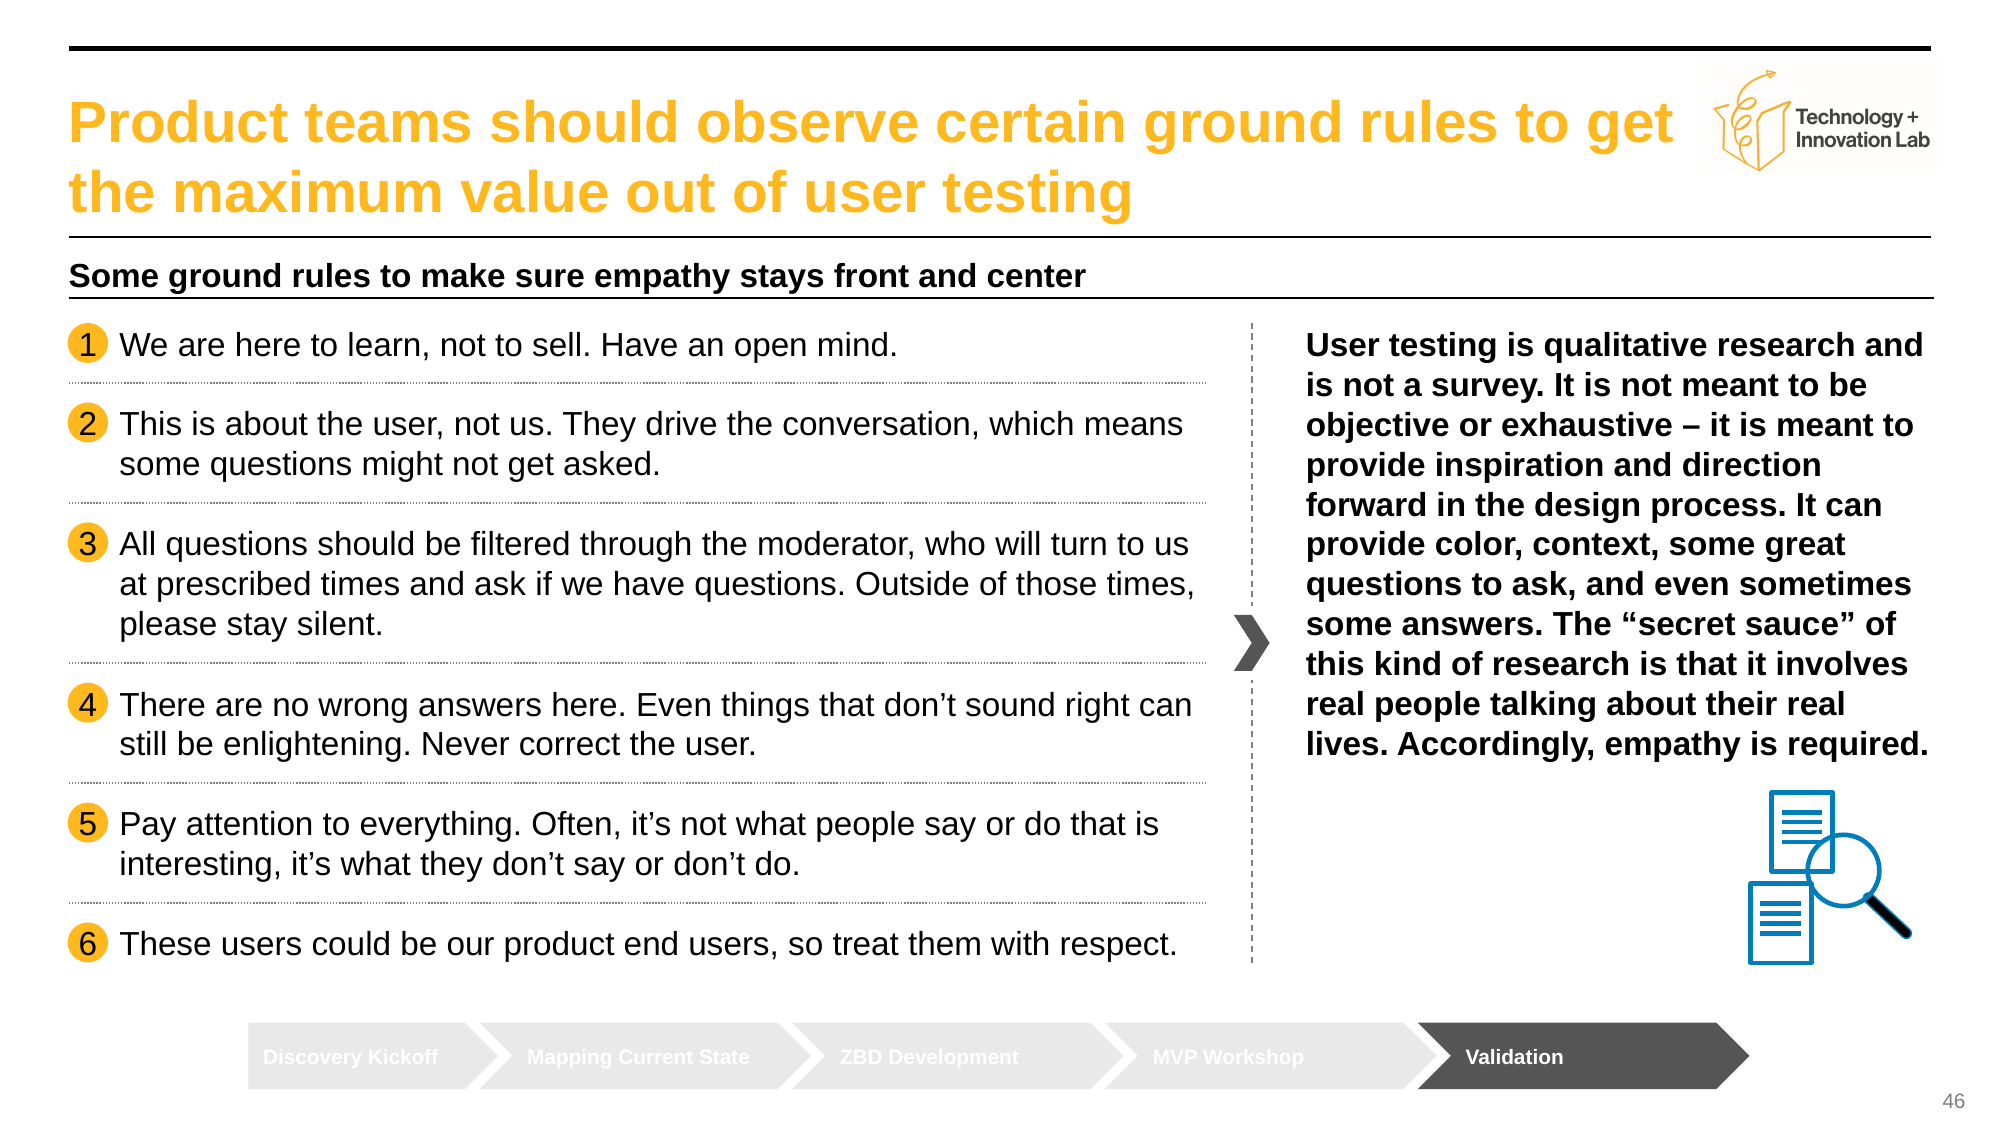

# Product teams should observe certain ground rules to get the maximum value out of user testing
Some ground rules to make sure empathy stays front and center
1
We are here to learn, not to sell. Have an open mind.
User testing is qualitative research and is not a survey. It is not meant to be objective or exhaustive – it is meant to provide inspiration and direction forward in the design process. It can provide color, context, some great questions to ask, and even sometimes some answers. The “secret sauce” of this kind of research is that it involves real people talking about their real lives. Accordingly, empathy is required.
2
This is about the user, not us. They drive the conversation, which means some questions might not get asked.
3
All questions should be filtered through the moderator, who will turn to us at prescribed times and ask if we have questions. Outside of those times, please stay silent.

4
There are no wrong answers here. Even things that don’t sound right can still be enlightening. Never correct the user.

5
Pay attention to everything. Often, it’s not what people say or do that is interesting, it’s what they don’t say or don’t do.
6
These users could be our product end users, so treat them with respect.

Discovery Kickoff
Mapping Current State
ZBD Development
MVP Workshop
Validation